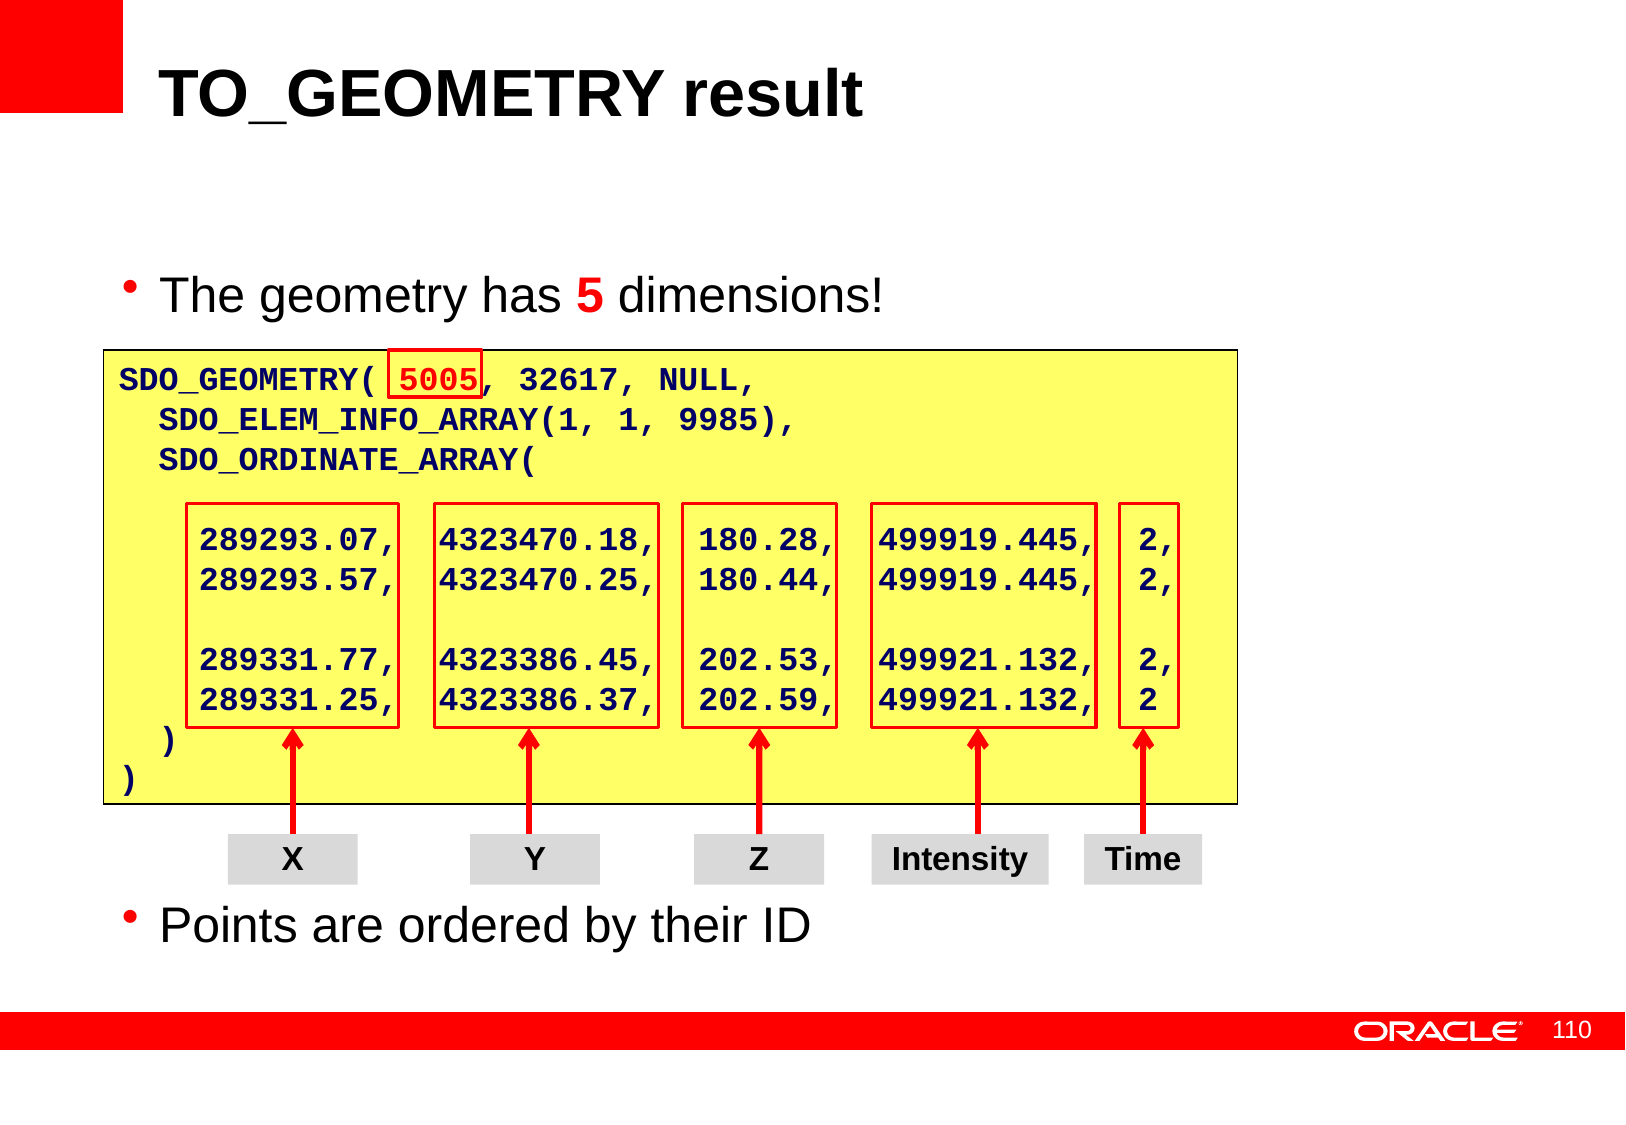

# TO_GEOMETRY result
The geometry has 5 dimensions!

Points are ordered by their ID

SDO_GEOMETRY( 5005, 32617, NULL,
  SDO_ELEM_INFO_ARRAY(1, 1, 9985),
  SDO_ORDINATE_ARRAY(

    289293.07,  4323470.18,  180.28,  499919.445,  2,
    289293.57,  4323470.25,  180.44,  499919.445,  2,

    289331.77,  4323386.45,  202.53,  499921.132,  2,
    289331.25,  4323386.37,  202.59,  499921.132,  2
  )
)

X
Y
Z
Intensity
Time